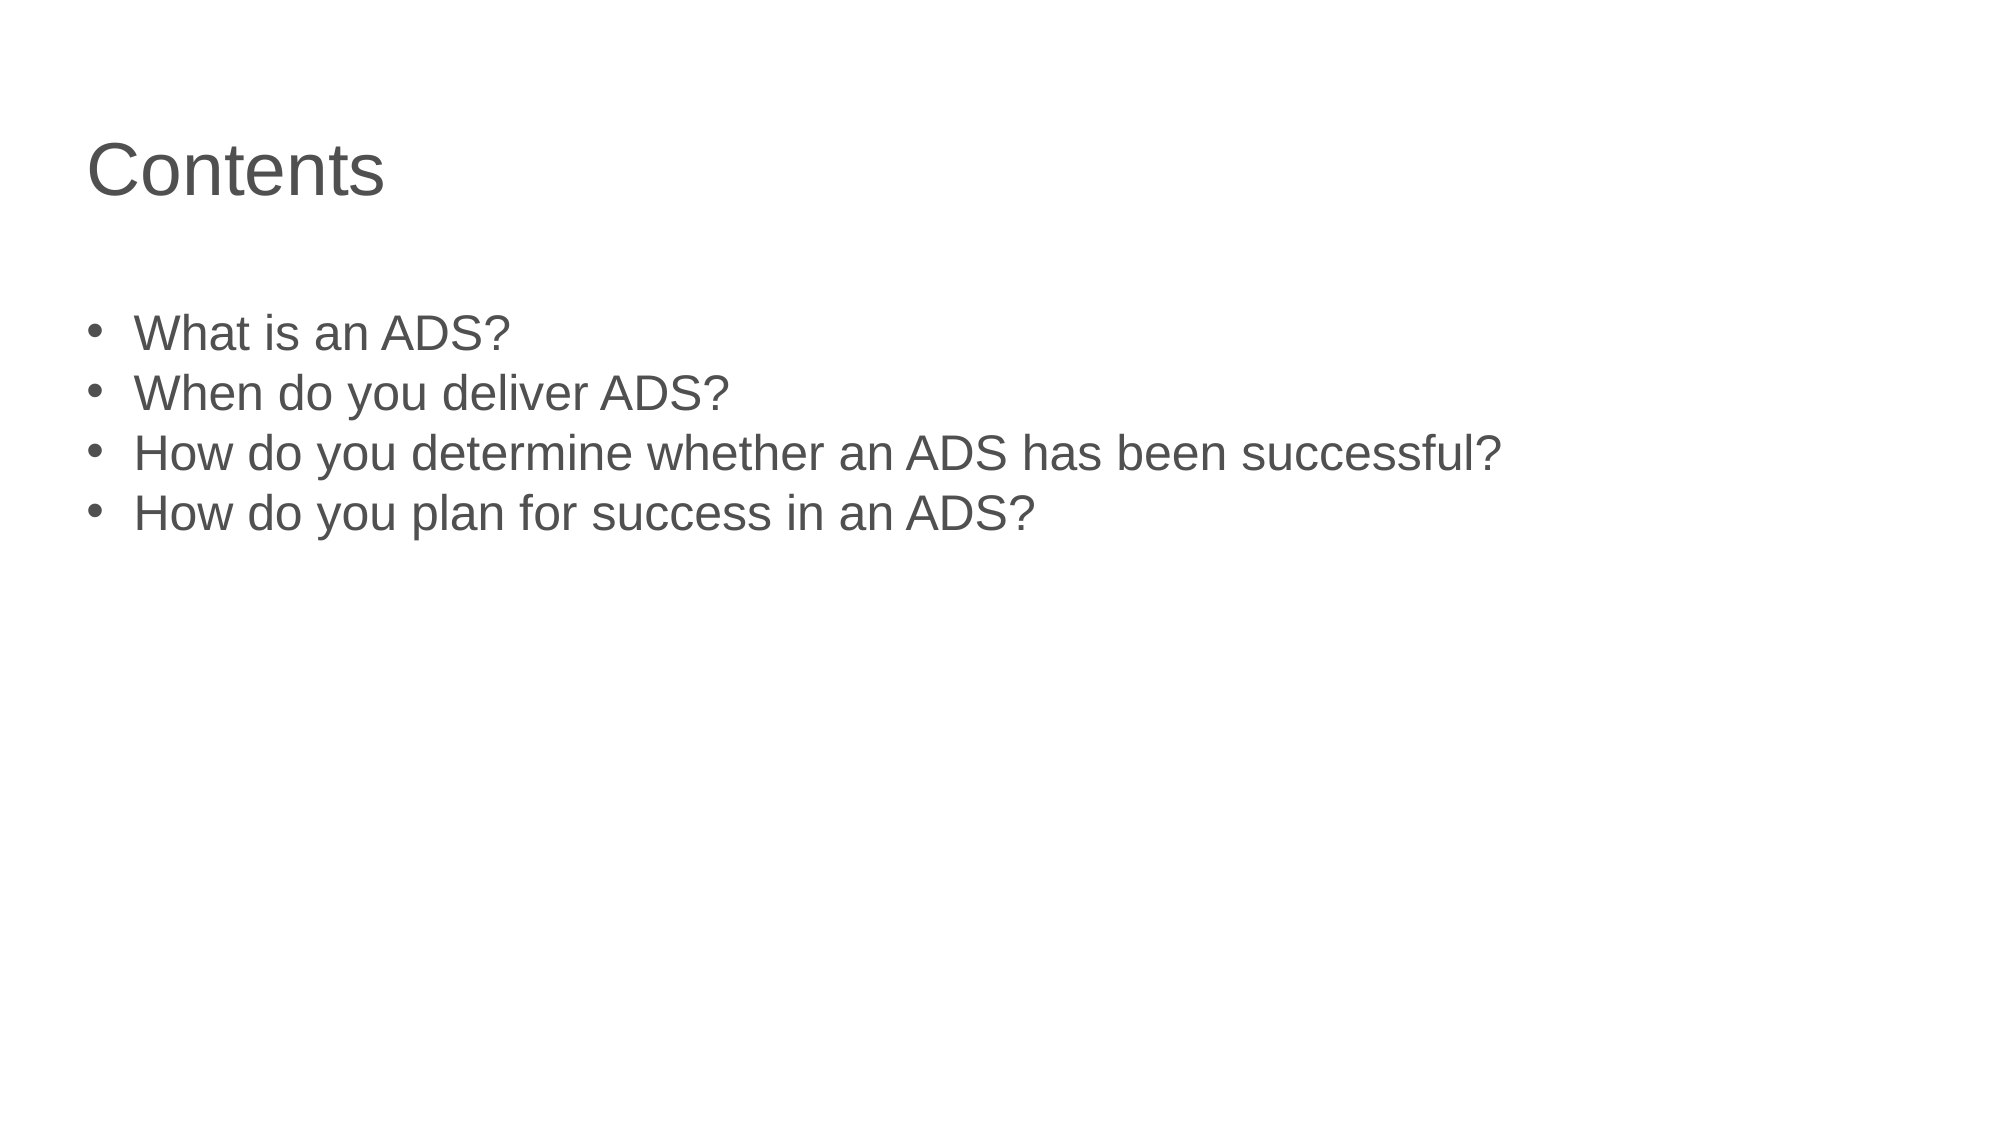

Contents

What is an ADS?
When do you deliver ADS?
How do you determine whether an ADS has been successful?
How do you plan for success in an ADS?